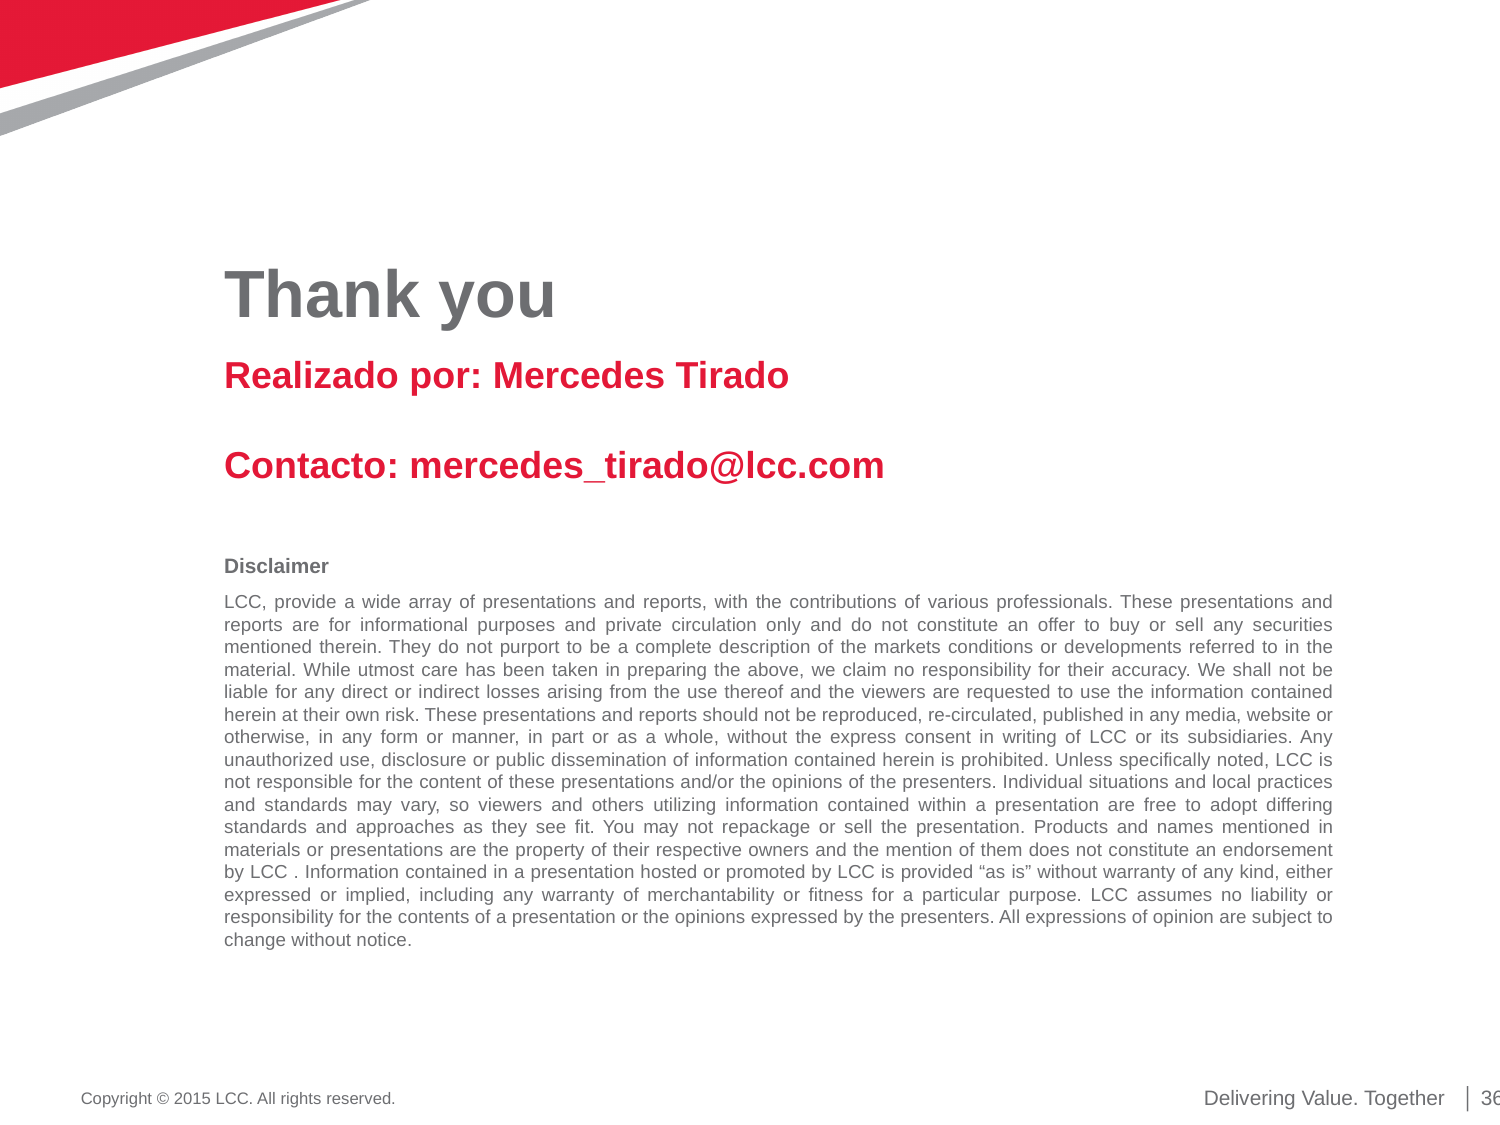

# Thank you
Realizado por: Mercedes Tirado

Contacto: mercedes_tirado@lcc.com